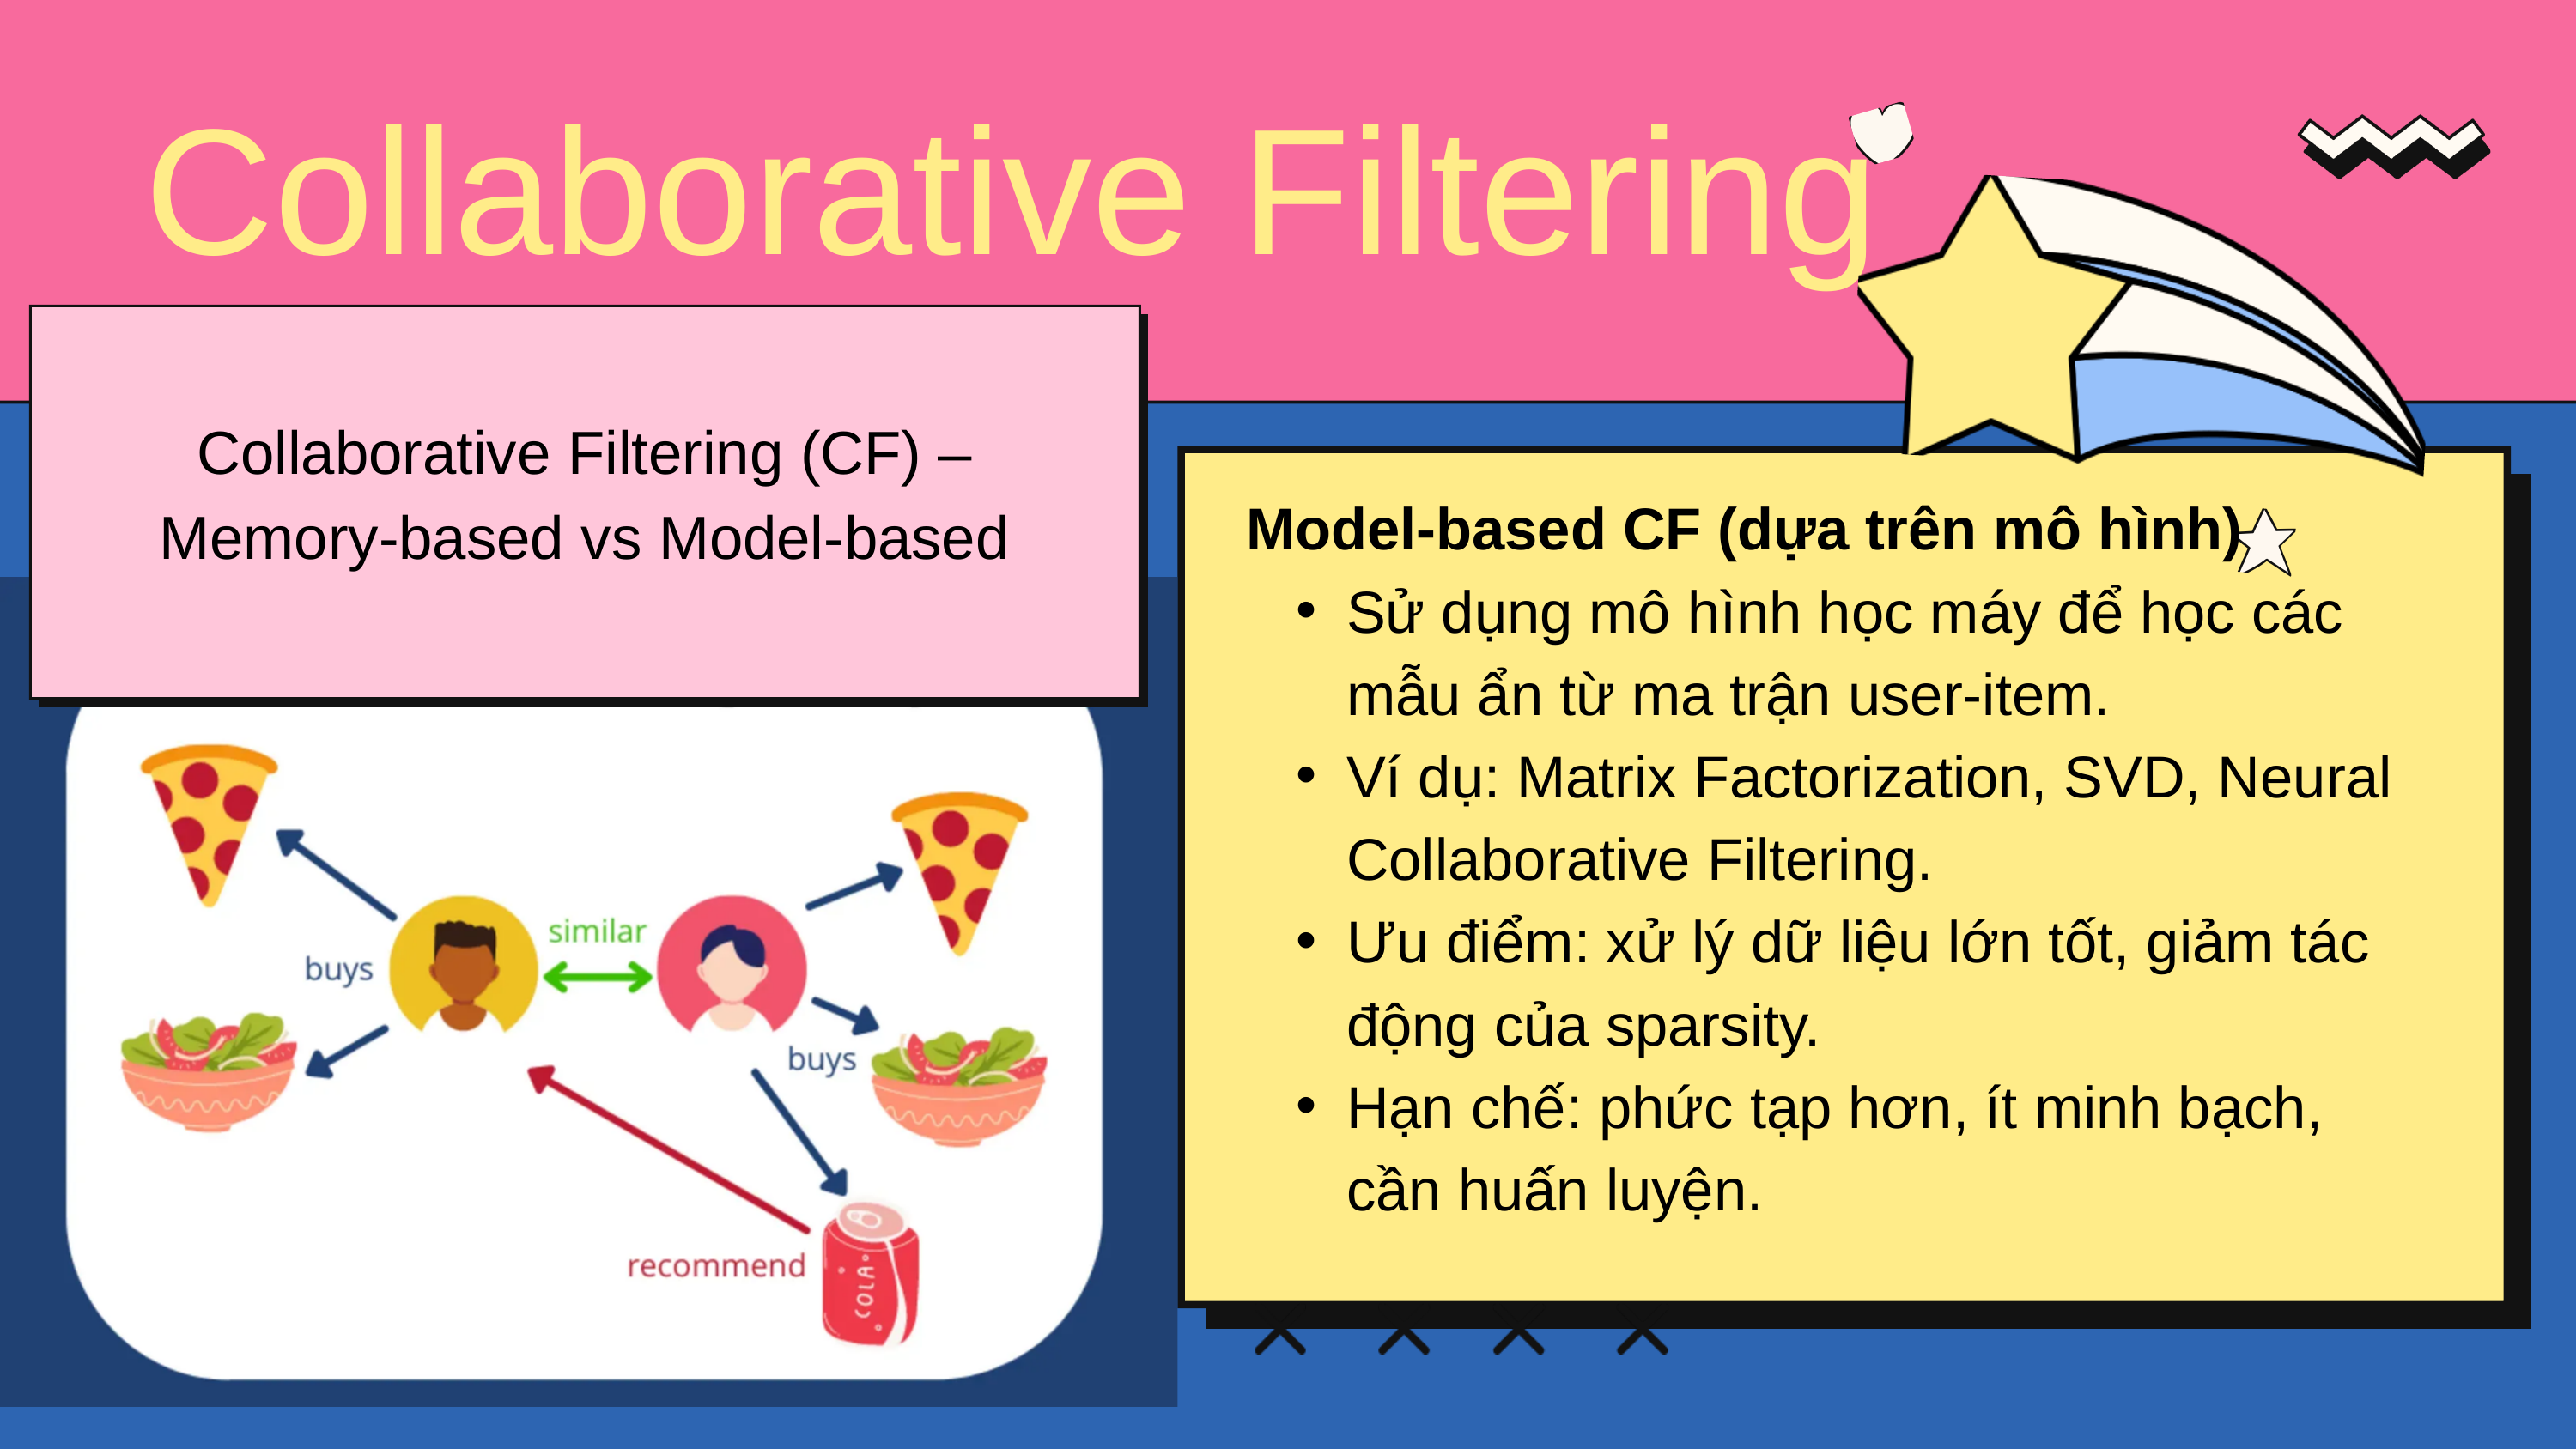

Collaborative Filtering

Collaborative Filtering (CF) – Memory-based vs Model-based

Model-based CF (dựa trên mô hình)
Sử dụng mô hình học máy để học các mẫu ẩn từ ma trận user-item.
Ví dụ: Matrix Factorization, SVD, Neural Collaborative Filtering.
Ưu điểm: xử lý dữ liệu lớn tốt, giảm tác động của sparsity.
Hạn chế: phức tạp hơn, ít minh bạch, cần huấn luyện.